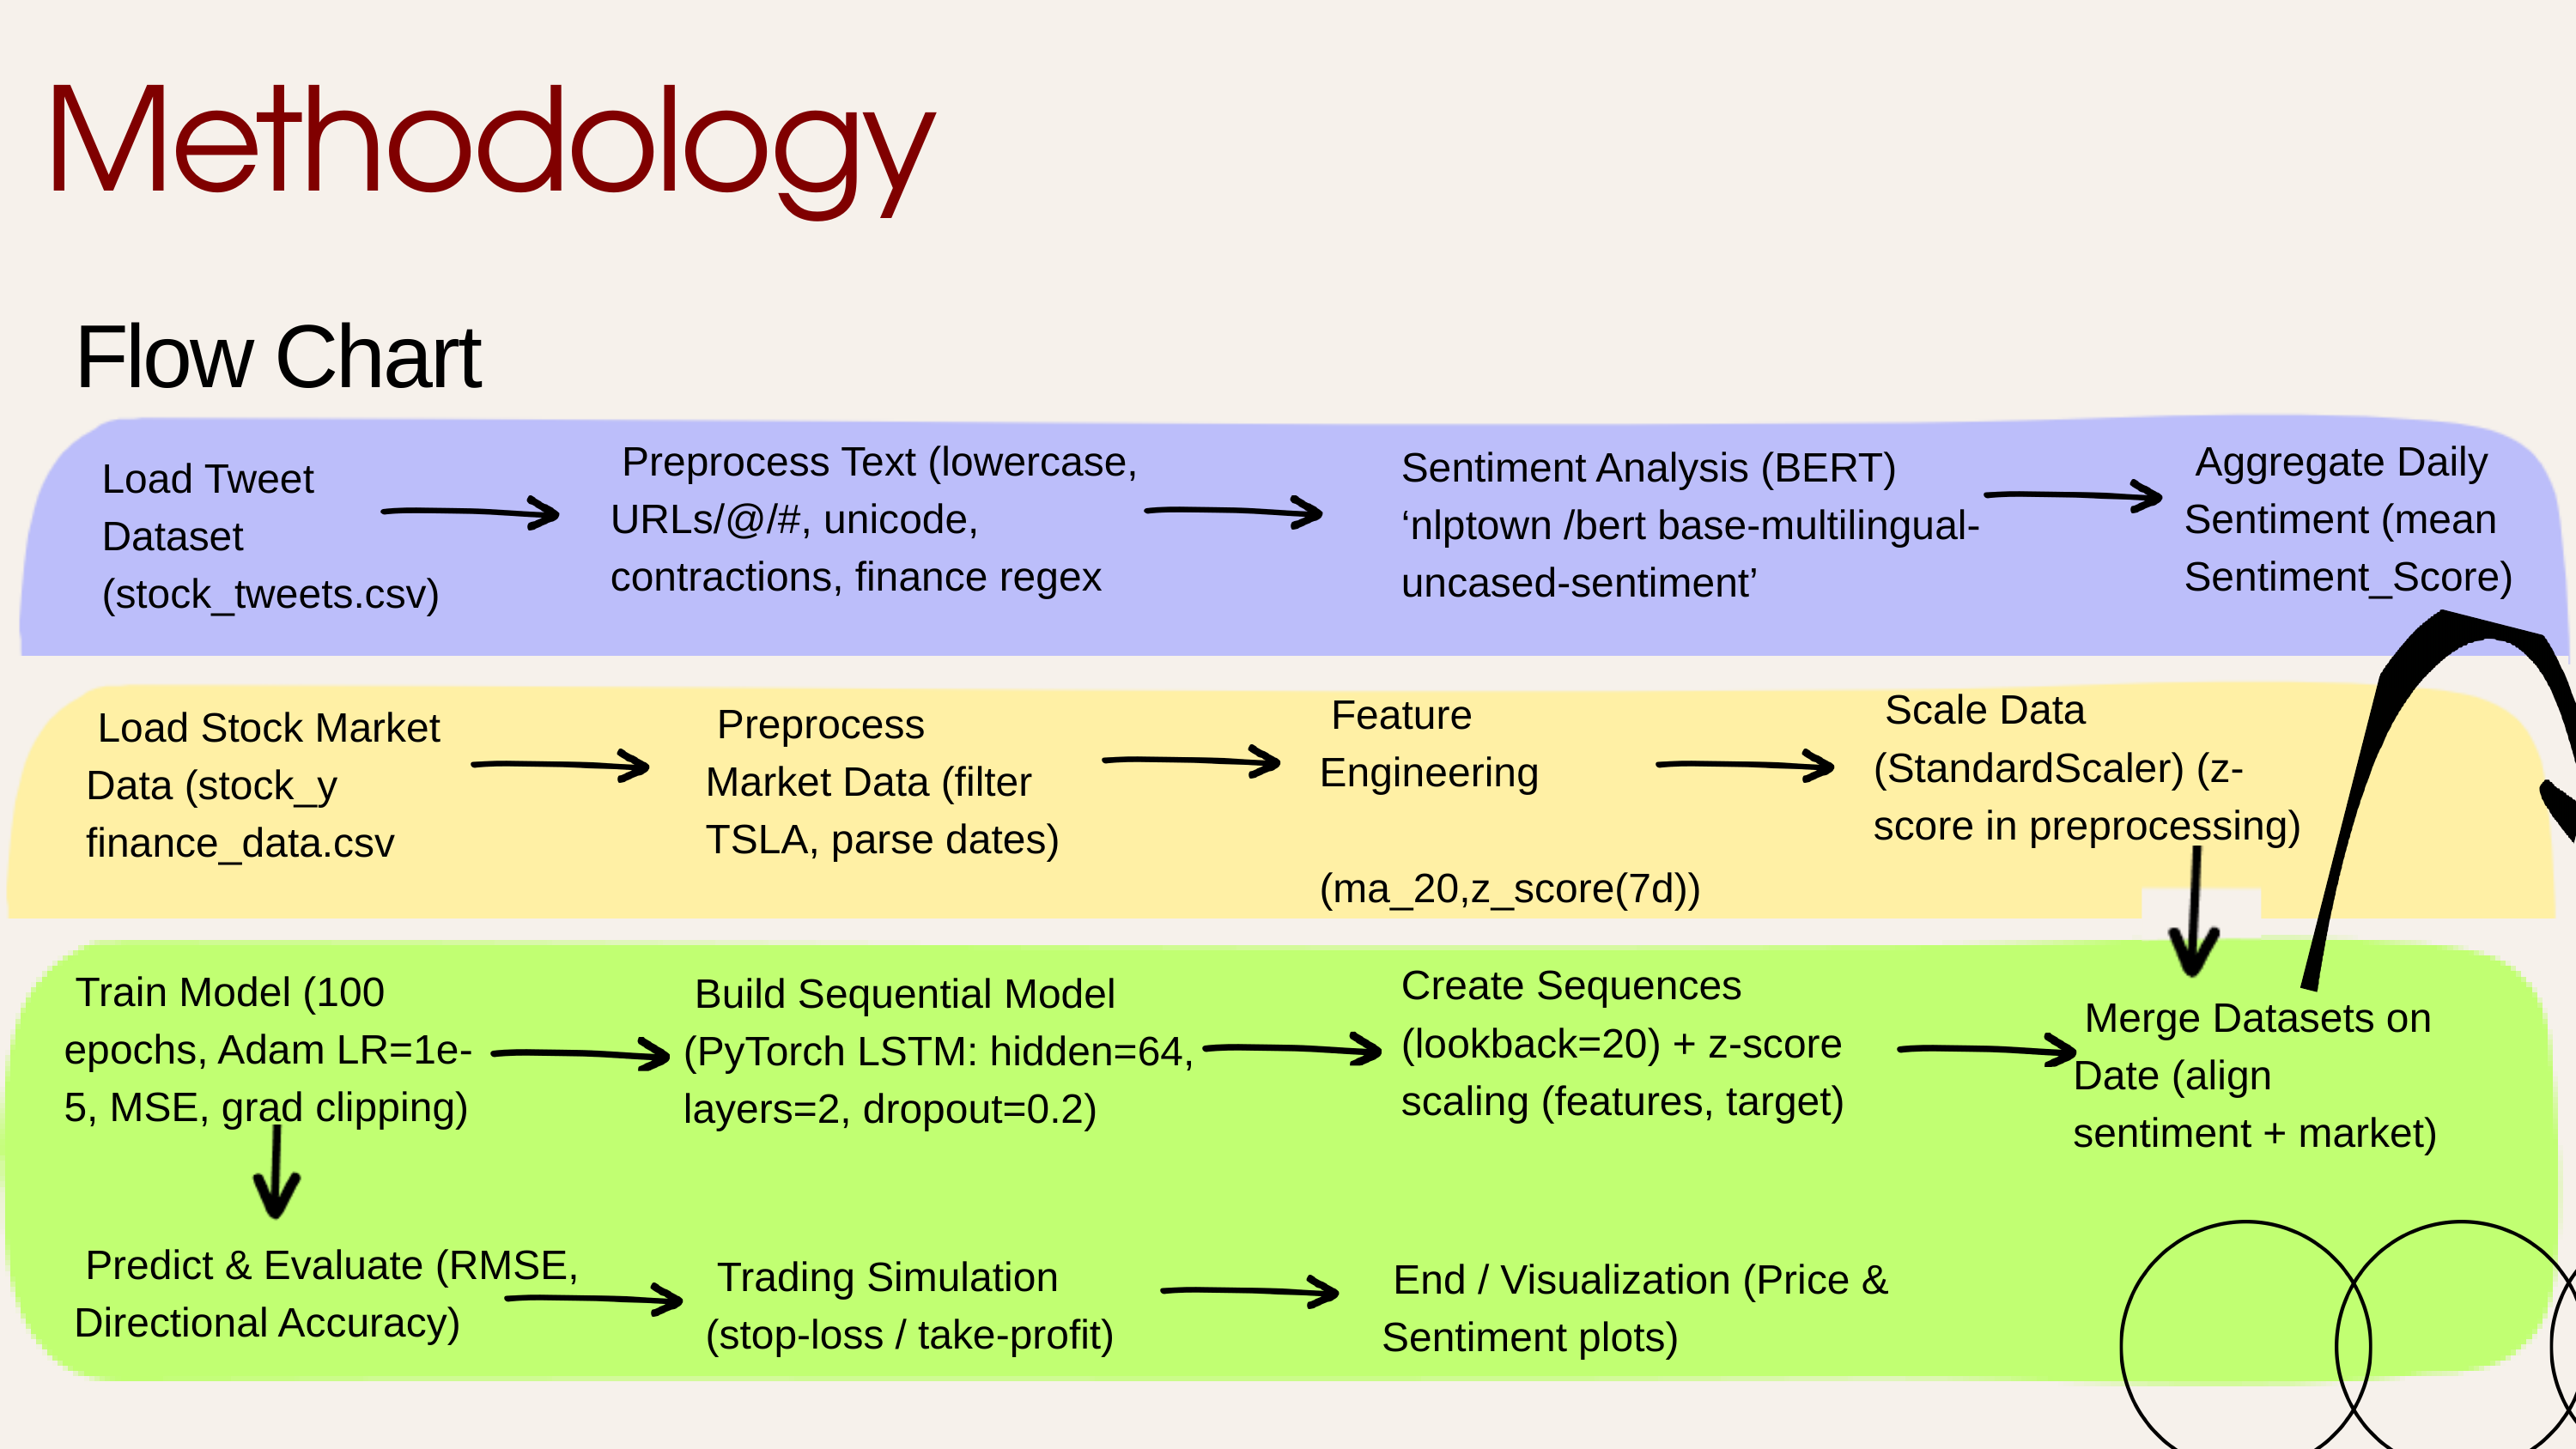

Methodology
Flow Chart

 Aggregate Daily Sentiment (mean Sentiment_Score)
 Preprocess Text (lowercase, URLs/@/#, unicode, contractions, finance regex
Sentiment Analysis (BERT) ‘nlptown /bert base-multilingual-uncased-sentiment’
Load Tweet Dataset (stock_tweets.csv)

 Scale Data (StandardScaler) (z-score in preprocessing)
 Feature Engineering
 (ma_20,z_score(7d))
 Preprocess Market Data (filter TSLA, parse dates)
 Load Stock Market Data (stock_y finance_data.csv

Create Sequences (lookback=20) + z-score scaling (features, target)
 Train Model (100 epochs, Adam LR=1e-5, MSE, grad clipping)
 Build Sequential Model (PyTorch LSTM: hidden=64, layers=2, dropout=0.2)
 Merge Datasets on Date (align sentiment + market)

 Predict & Evaluate (RMSE, Directional Accuracy)
 Trading Simulation (stop-loss / take-profit)
 End / Visualization (Price & Sentiment plots)